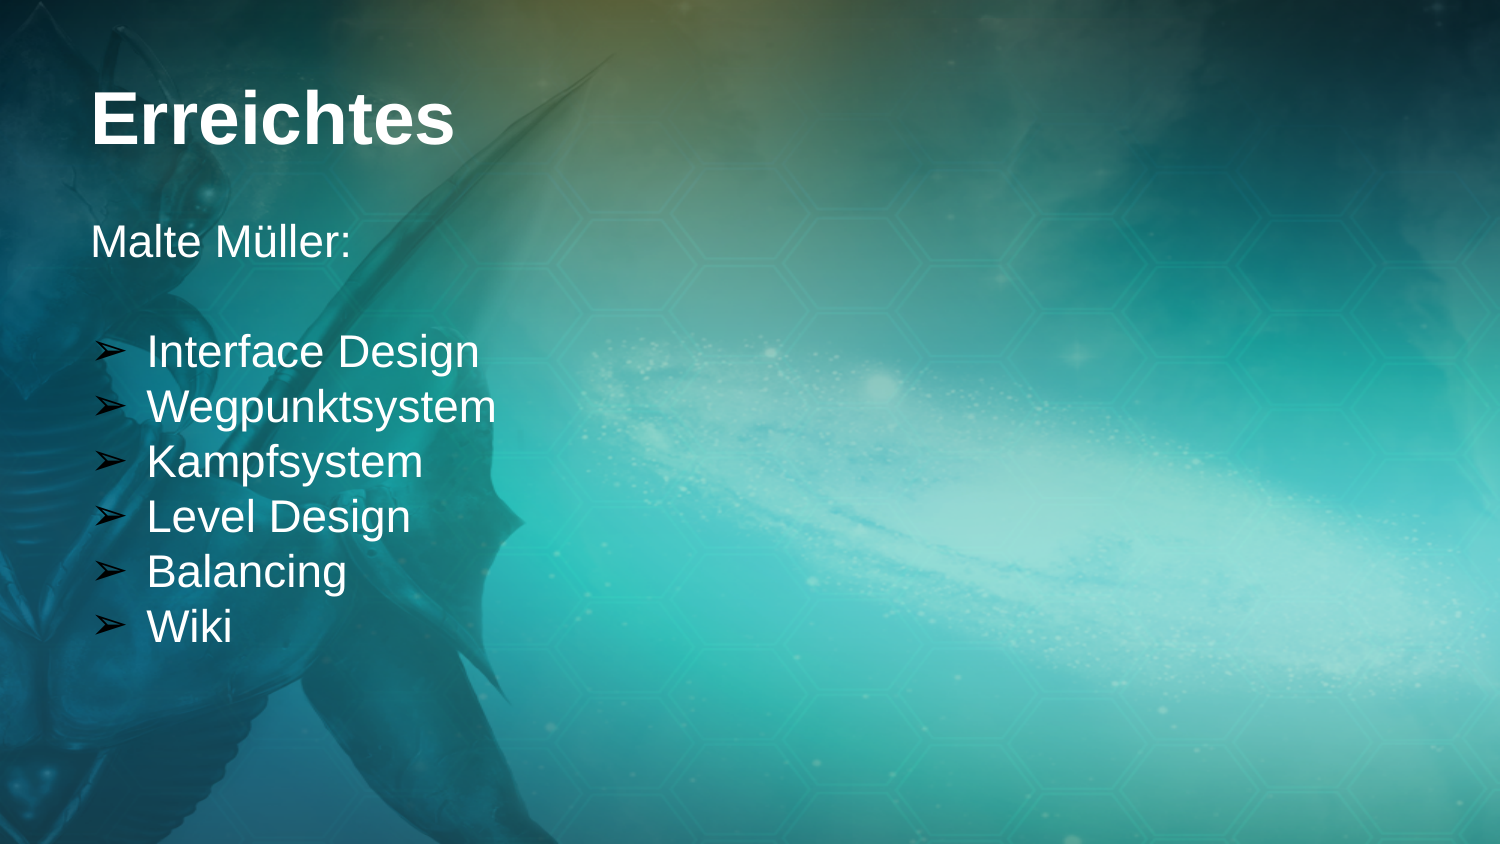

# Erreichtes
Malte Müller:

Interface Design
Wegpunktsystem
Kampfsystem
Level Design
Balancing
Wiki